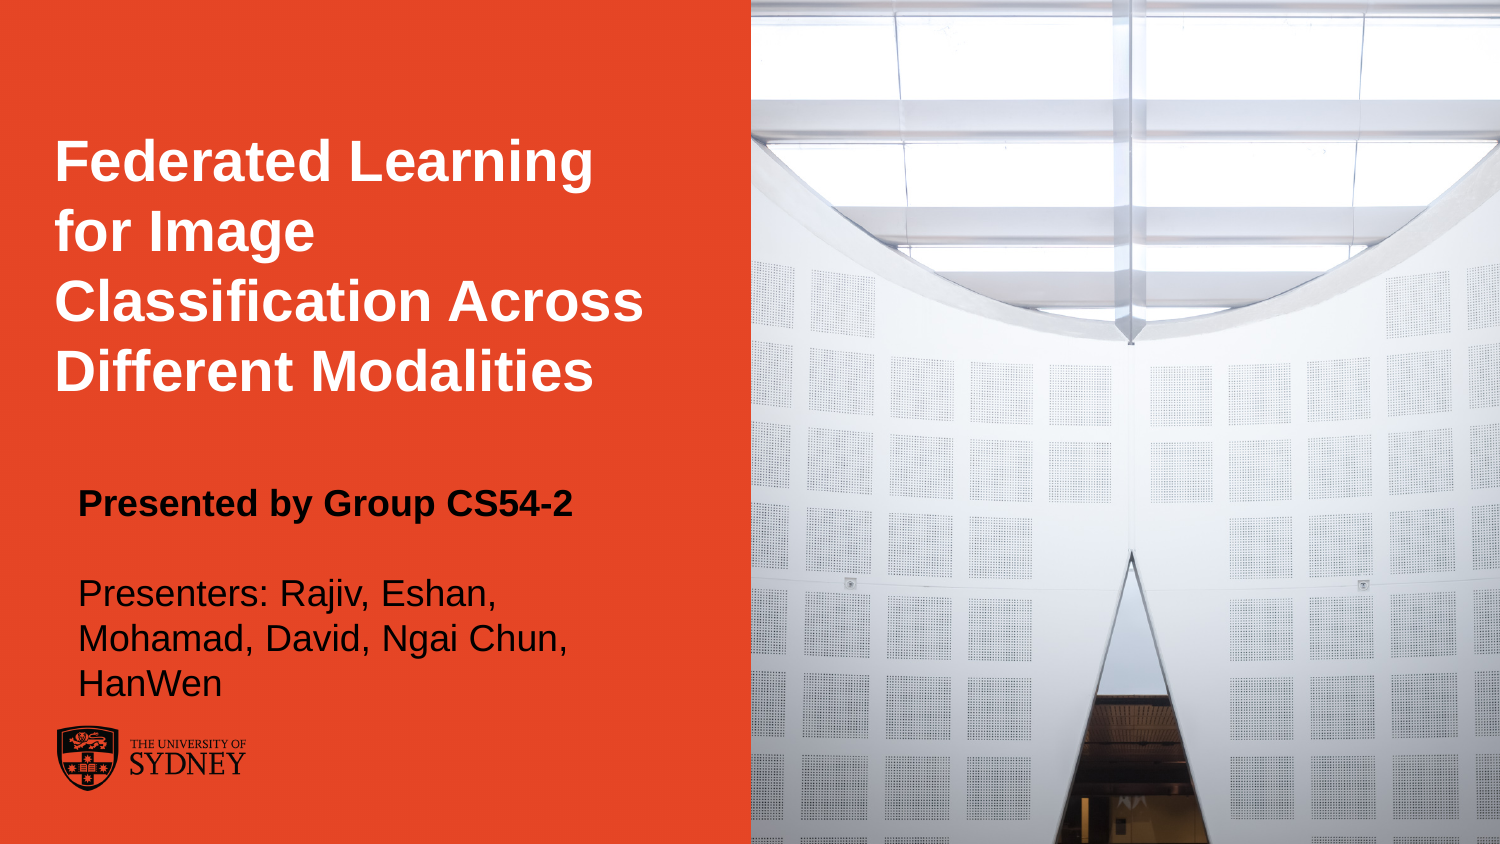

# Federated Learning for Image
Classification Across Different Modalities

Presented by Group CS54-2

Presenters: Rajiv, Eshan, Mohamad, David, Ngai Chun, HanWen